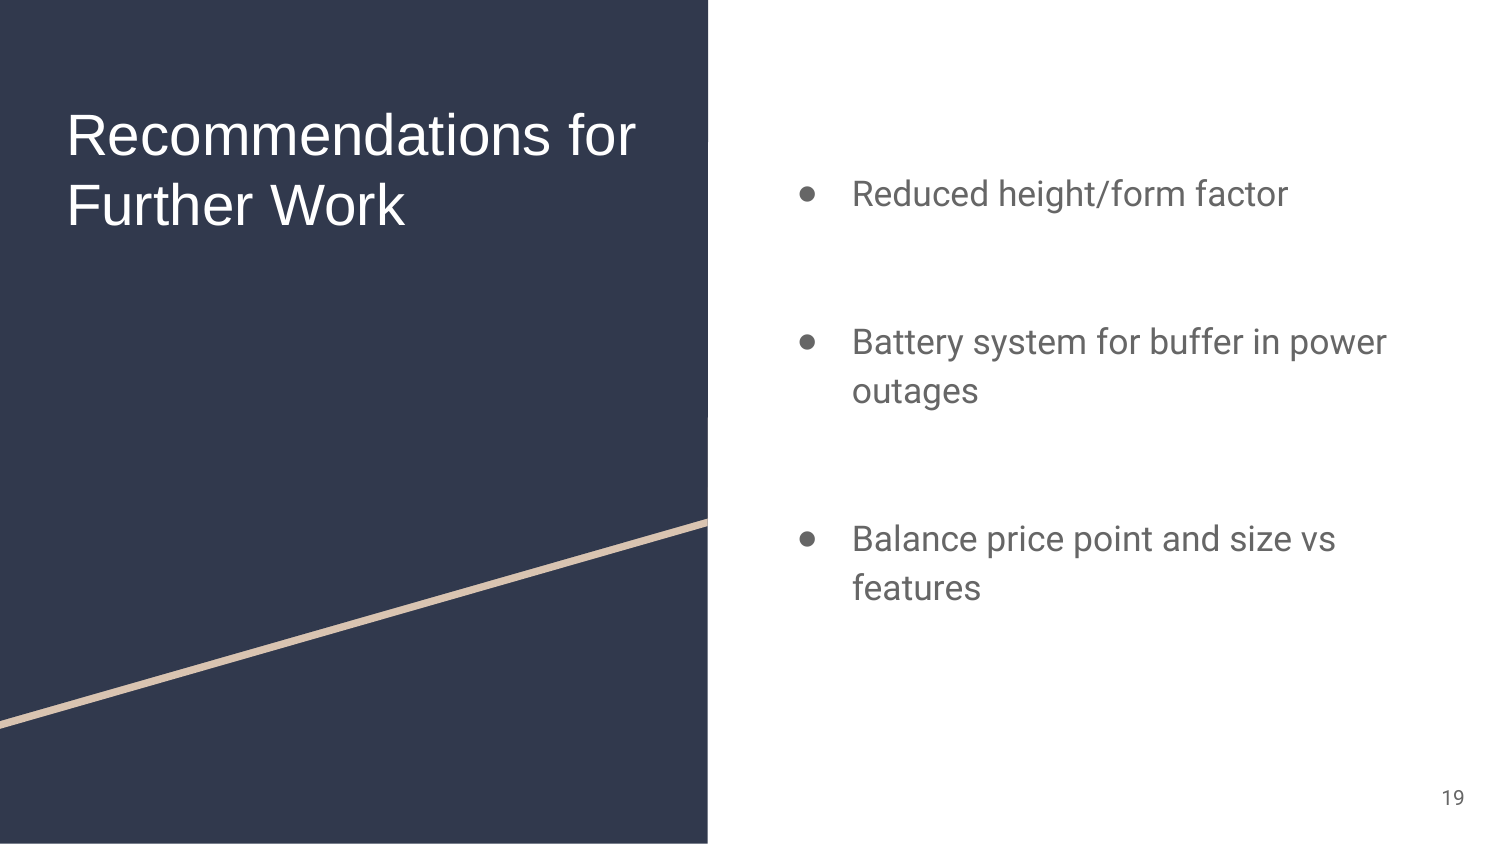

# Recommendations for Further Work

Reduced height/form factor

Battery system for buffer in power outages

Balance price point and size vs features

19